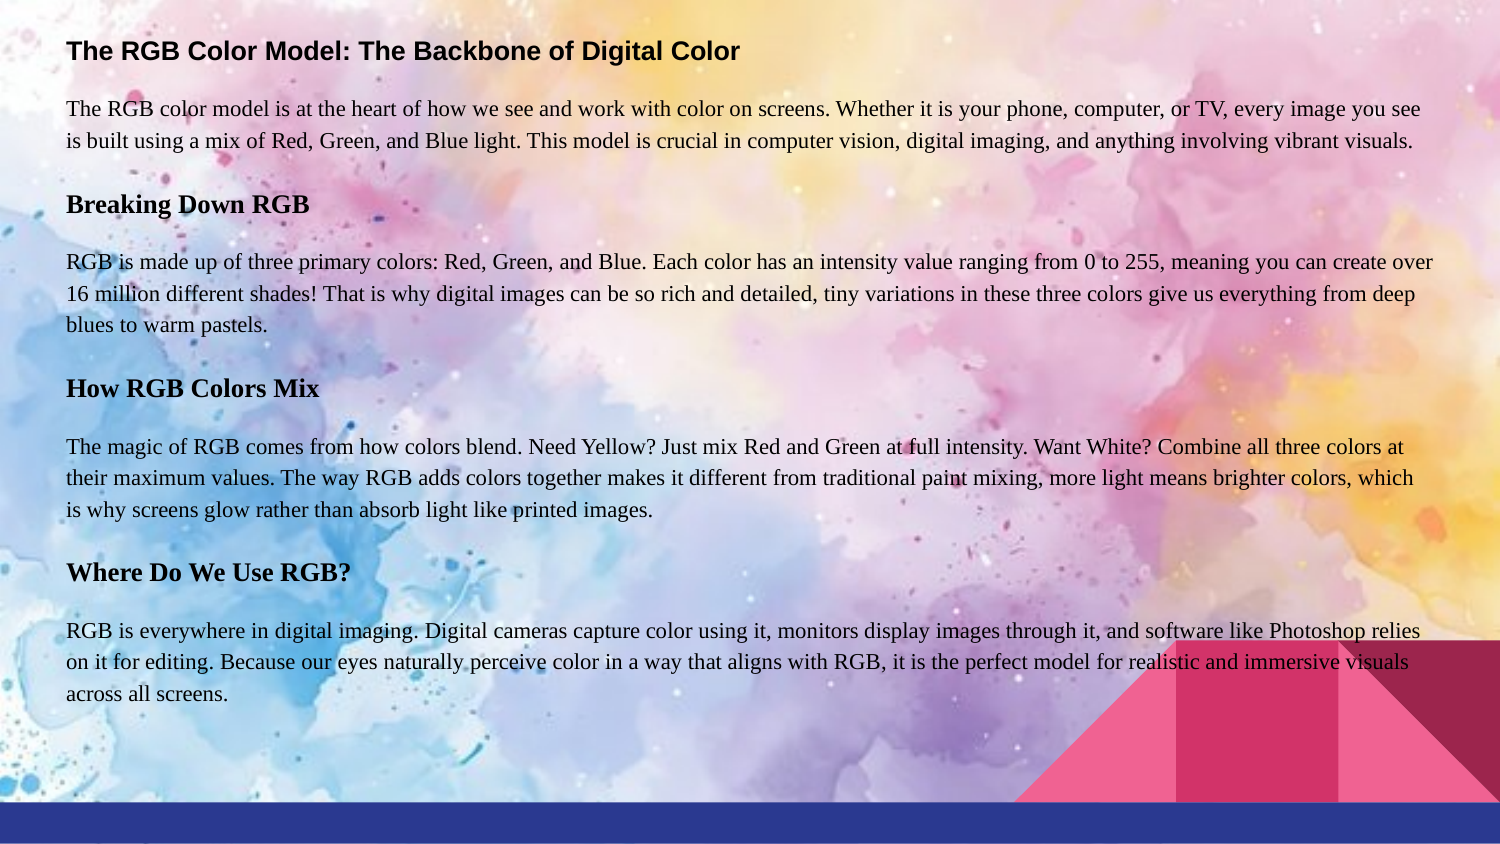

The RGB Color Model: The Backbone of Digital Color
The RGB color model is at the heart of how we see and work with color on screens. Whether it is your phone, computer, or TV, every image you see is built using a mix of Red, Green, and Blue light. This model is crucial in computer vision, digital imaging, and anything involving vibrant visuals.
Breaking Down RGB
RGB is made up of three primary colors: Red, Green, and Blue. Each color has an intensity value ranging from 0 to 255, meaning you can create over 16 million different shades! That is why digital images can be so rich and detailed, tiny variations in these three colors give us everything from deep blues to warm pastels.
How RGB Colors Mix
The magic of RGB comes from how colors blend. Need Yellow? Just mix Red and Green at full intensity. Want White? Combine all three colors at their maximum values. The way RGB adds colors together makes it different from traditional paint mixing, more light means brighter colors, which is why screens glow rather than absorb light like printed images.
Where Do We Use RGB?
RGB is everywhere in digital imaging. Digital cameras capture color using it, monitors display images through it, and software like Photoshop relies on it for editing. Because our eyes naturally perceive color in a way that aligns with RGB, it is the perfect model for realistic and immersive visuals across all screens.